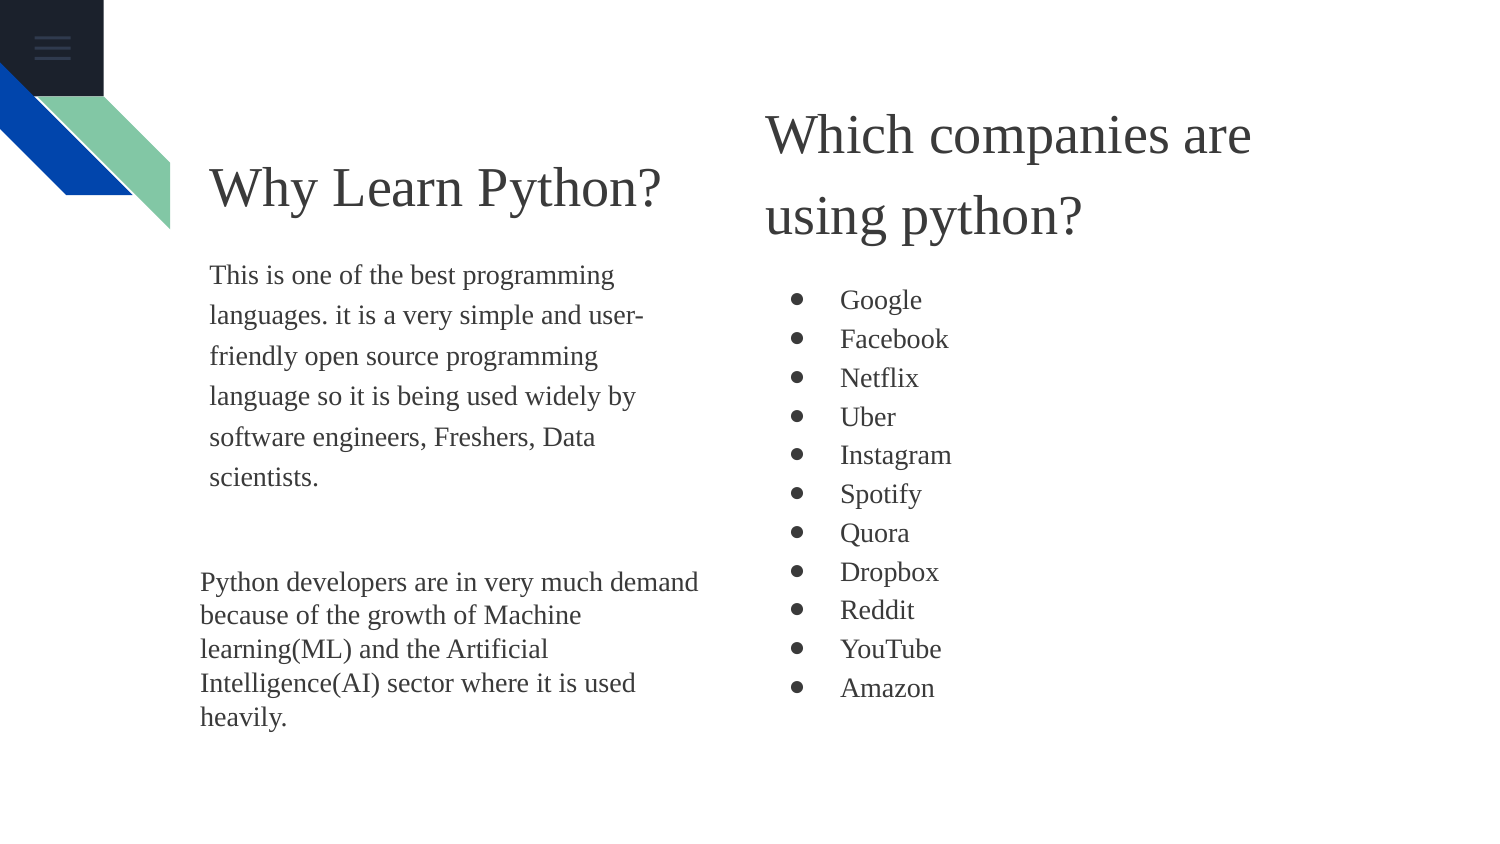

Which companies are using python?
Google
Facebook
Netflix
Uber
Instagram
Spotify
Quora
Dropbox
Reddit
YouTube
Amazon

# Why Learn Python?
This is one of the best programming languages. it is a very simple and user-friendly open source programming language so it is being used widely by software engineers, Freshers, Data scientists.

Python developers are in very much demand because of the growth of Machine learning(ML) and the Artificial Intelligence(AI) sector where it is used heavily.